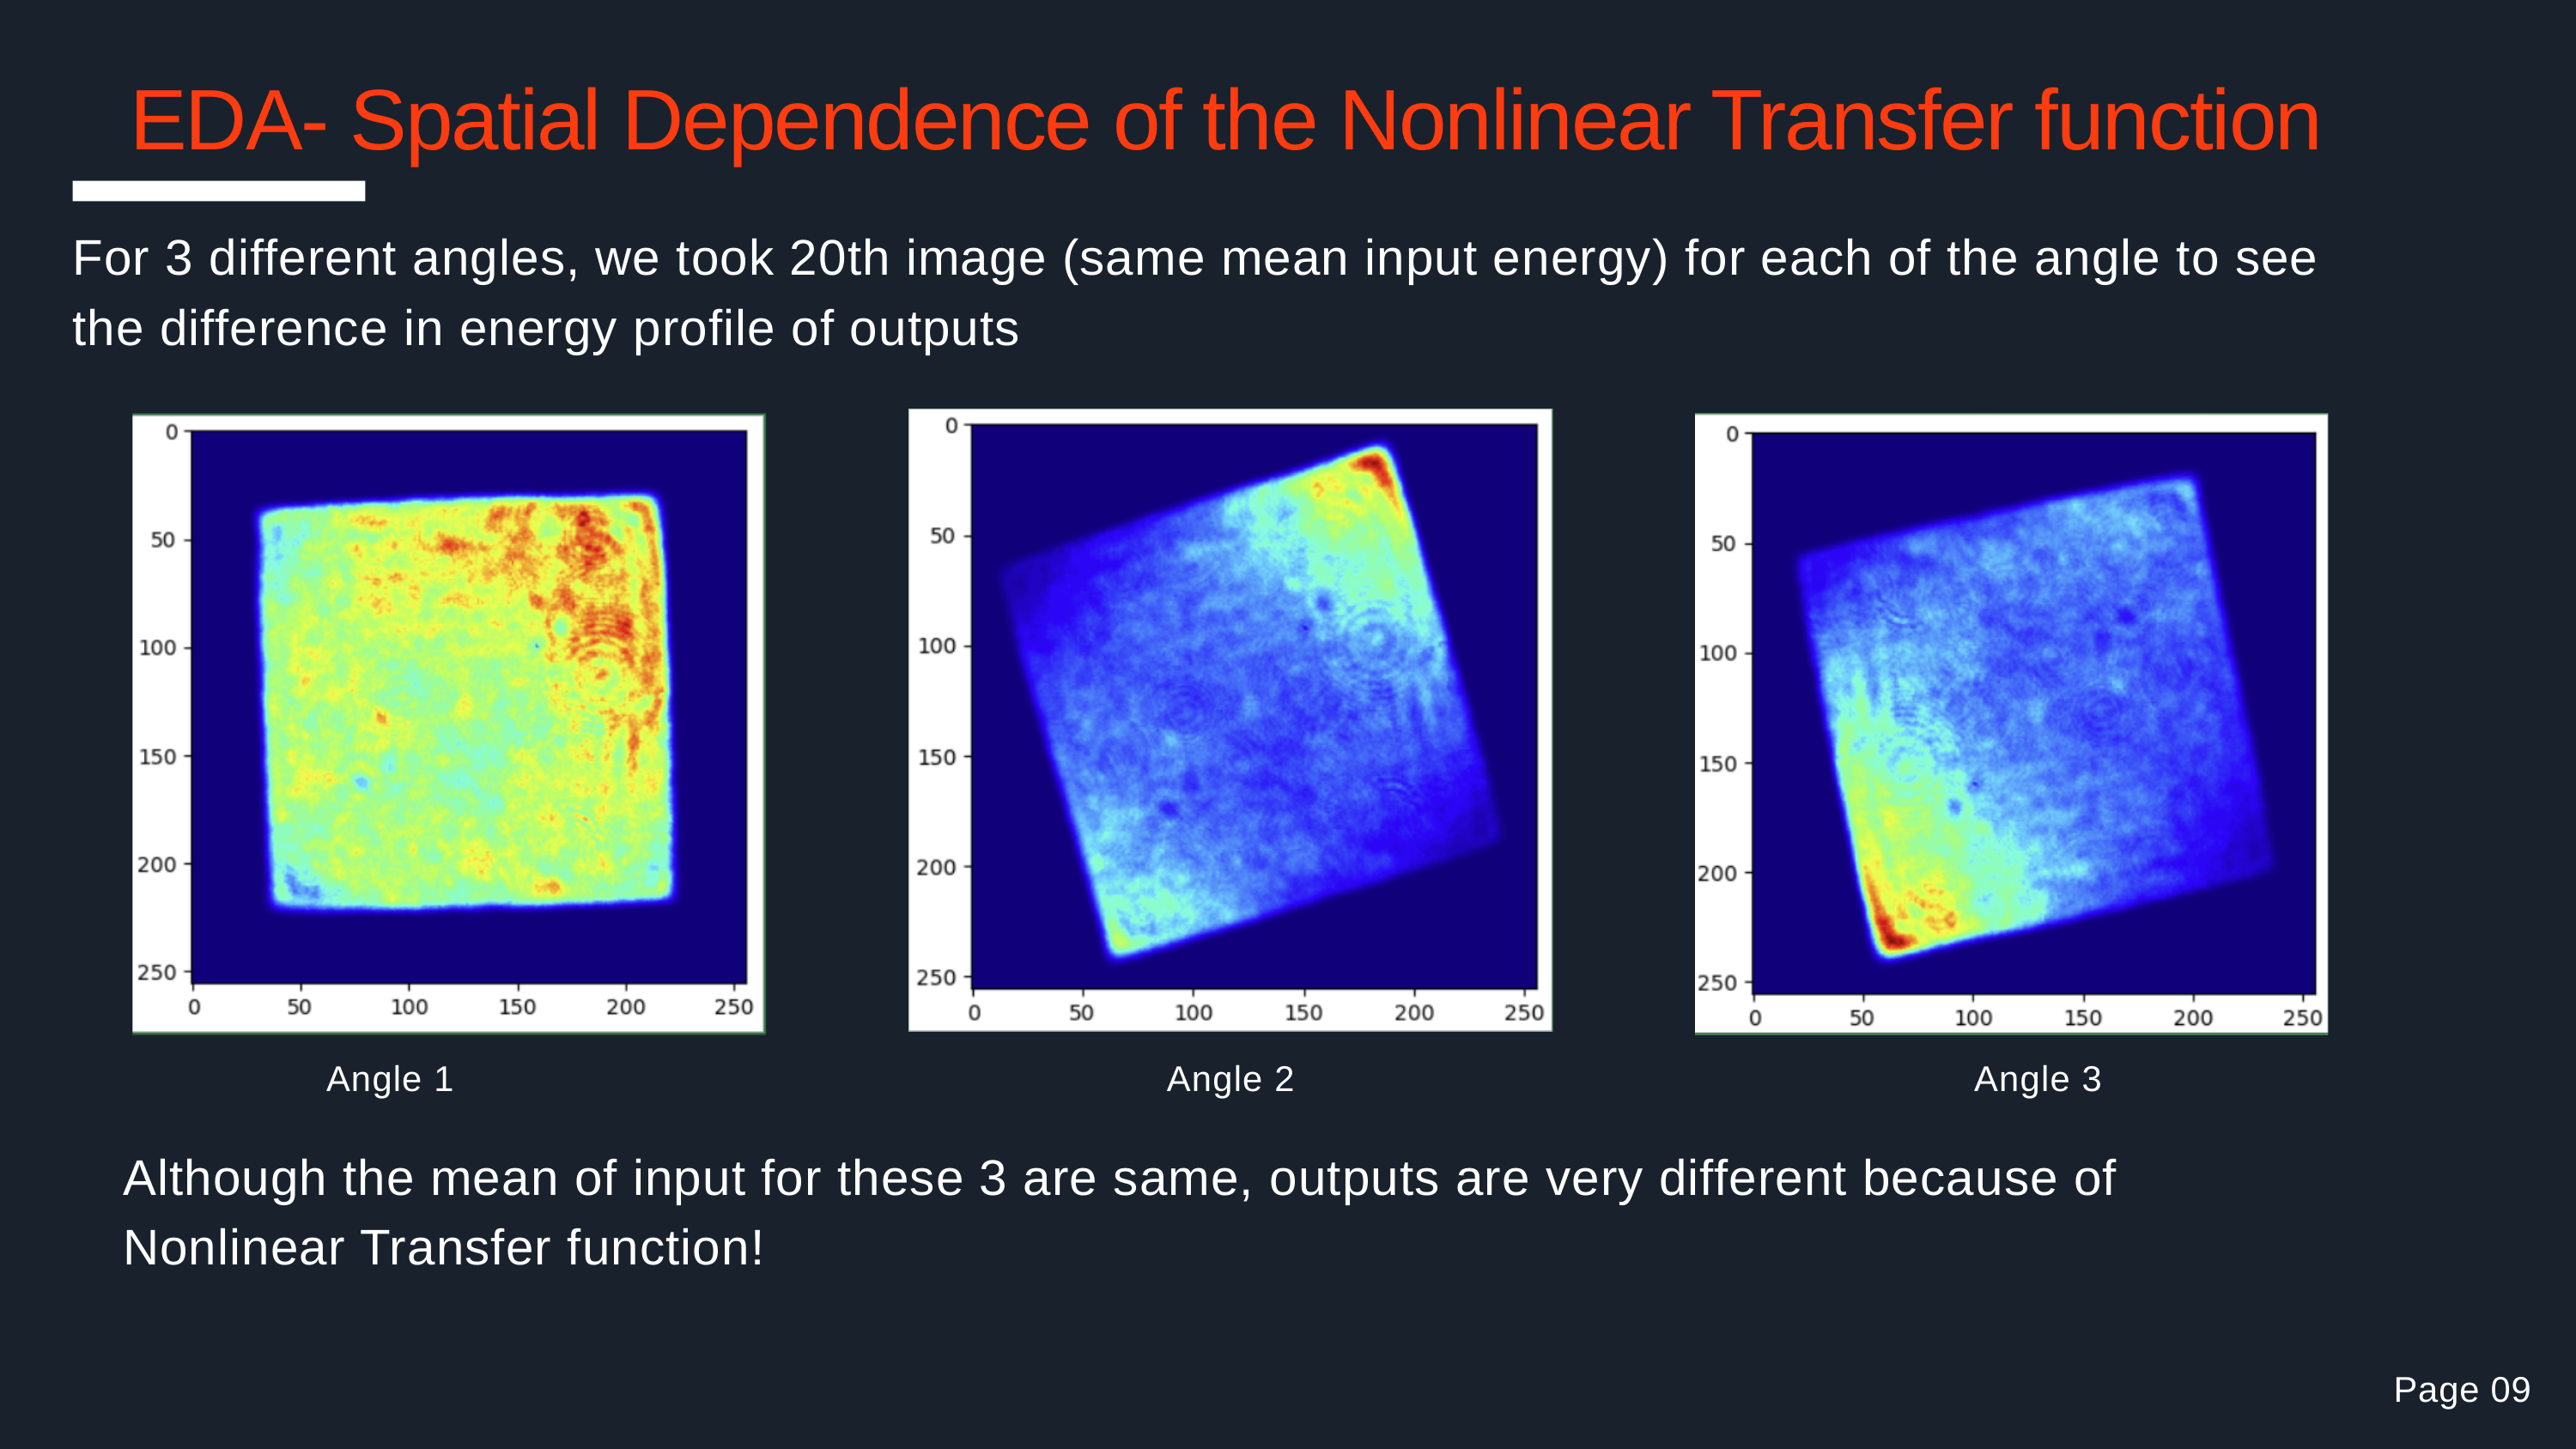

EDA- Spatial Dependence of the Nonlinear Transfer function

For 3 different angles, we took 20th image (same mean input energy) for each of the angle to see the difference in energy profile of outputs

Angle 1
Angle 2
Angle 3
Although the mean of input for these 3 are same, outputs are very different because of Nonlinear Transfer function!

Page 09